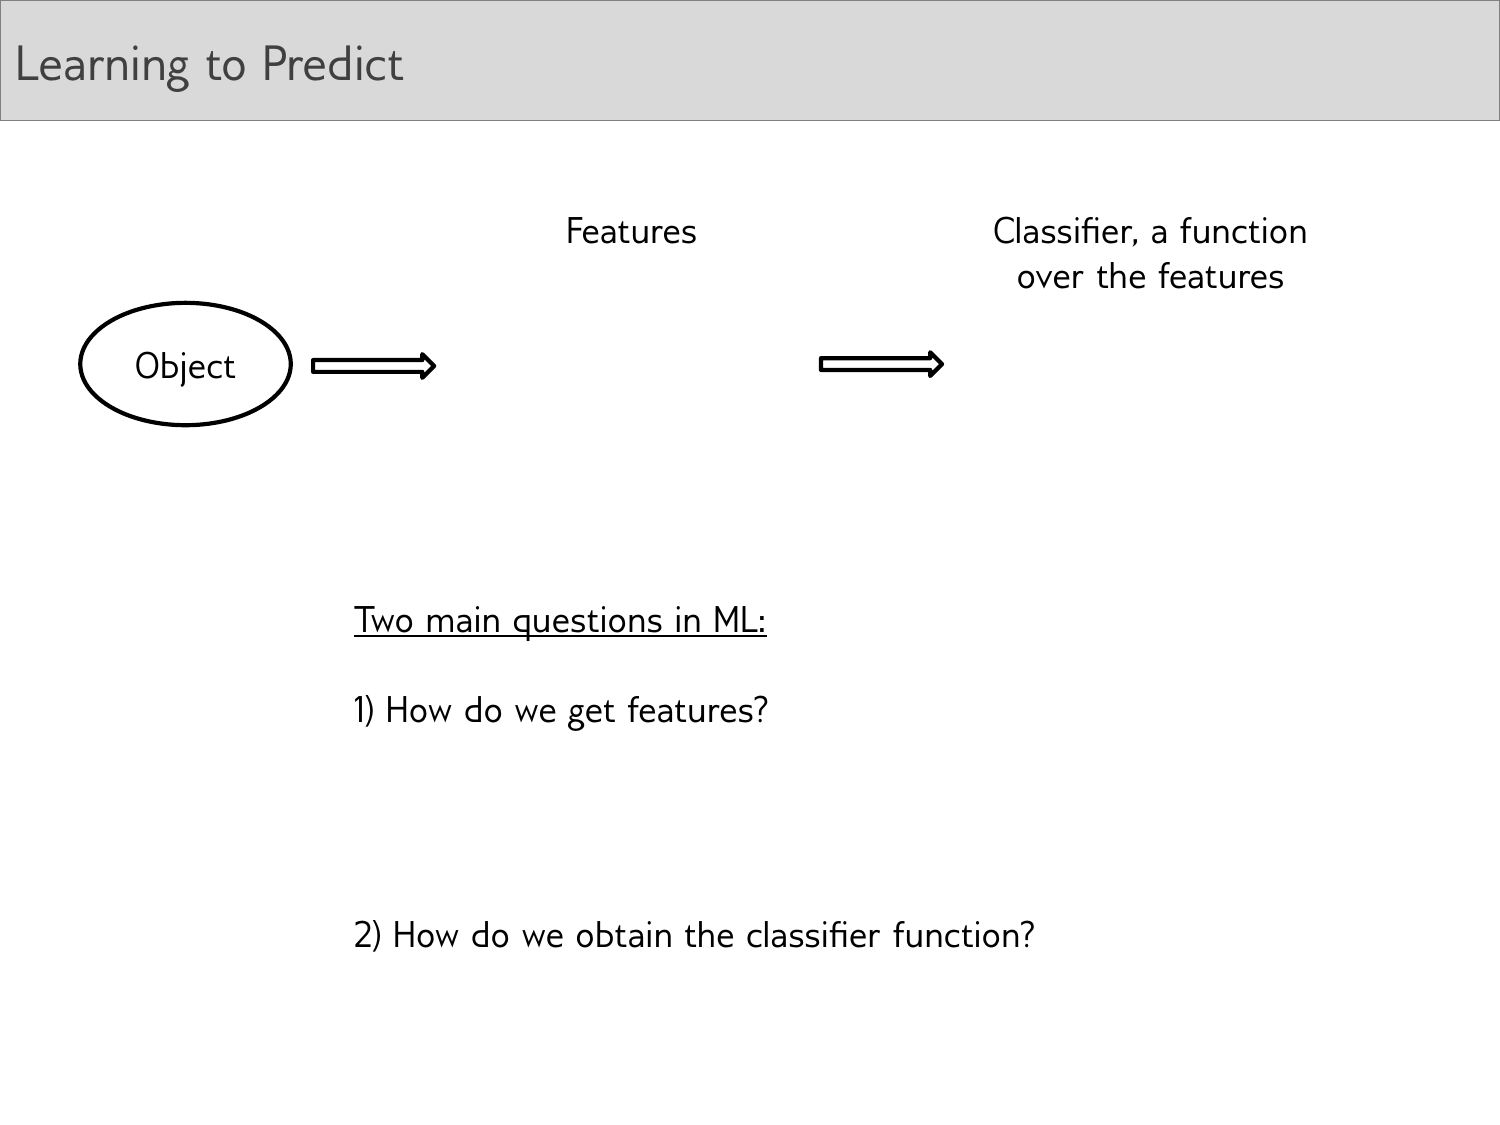

# Learning to Predict
Features
Classifier, a function over the features
Object

Two main questions in ML:

1) How do we get features?

2) How do we obtain the classifier function?